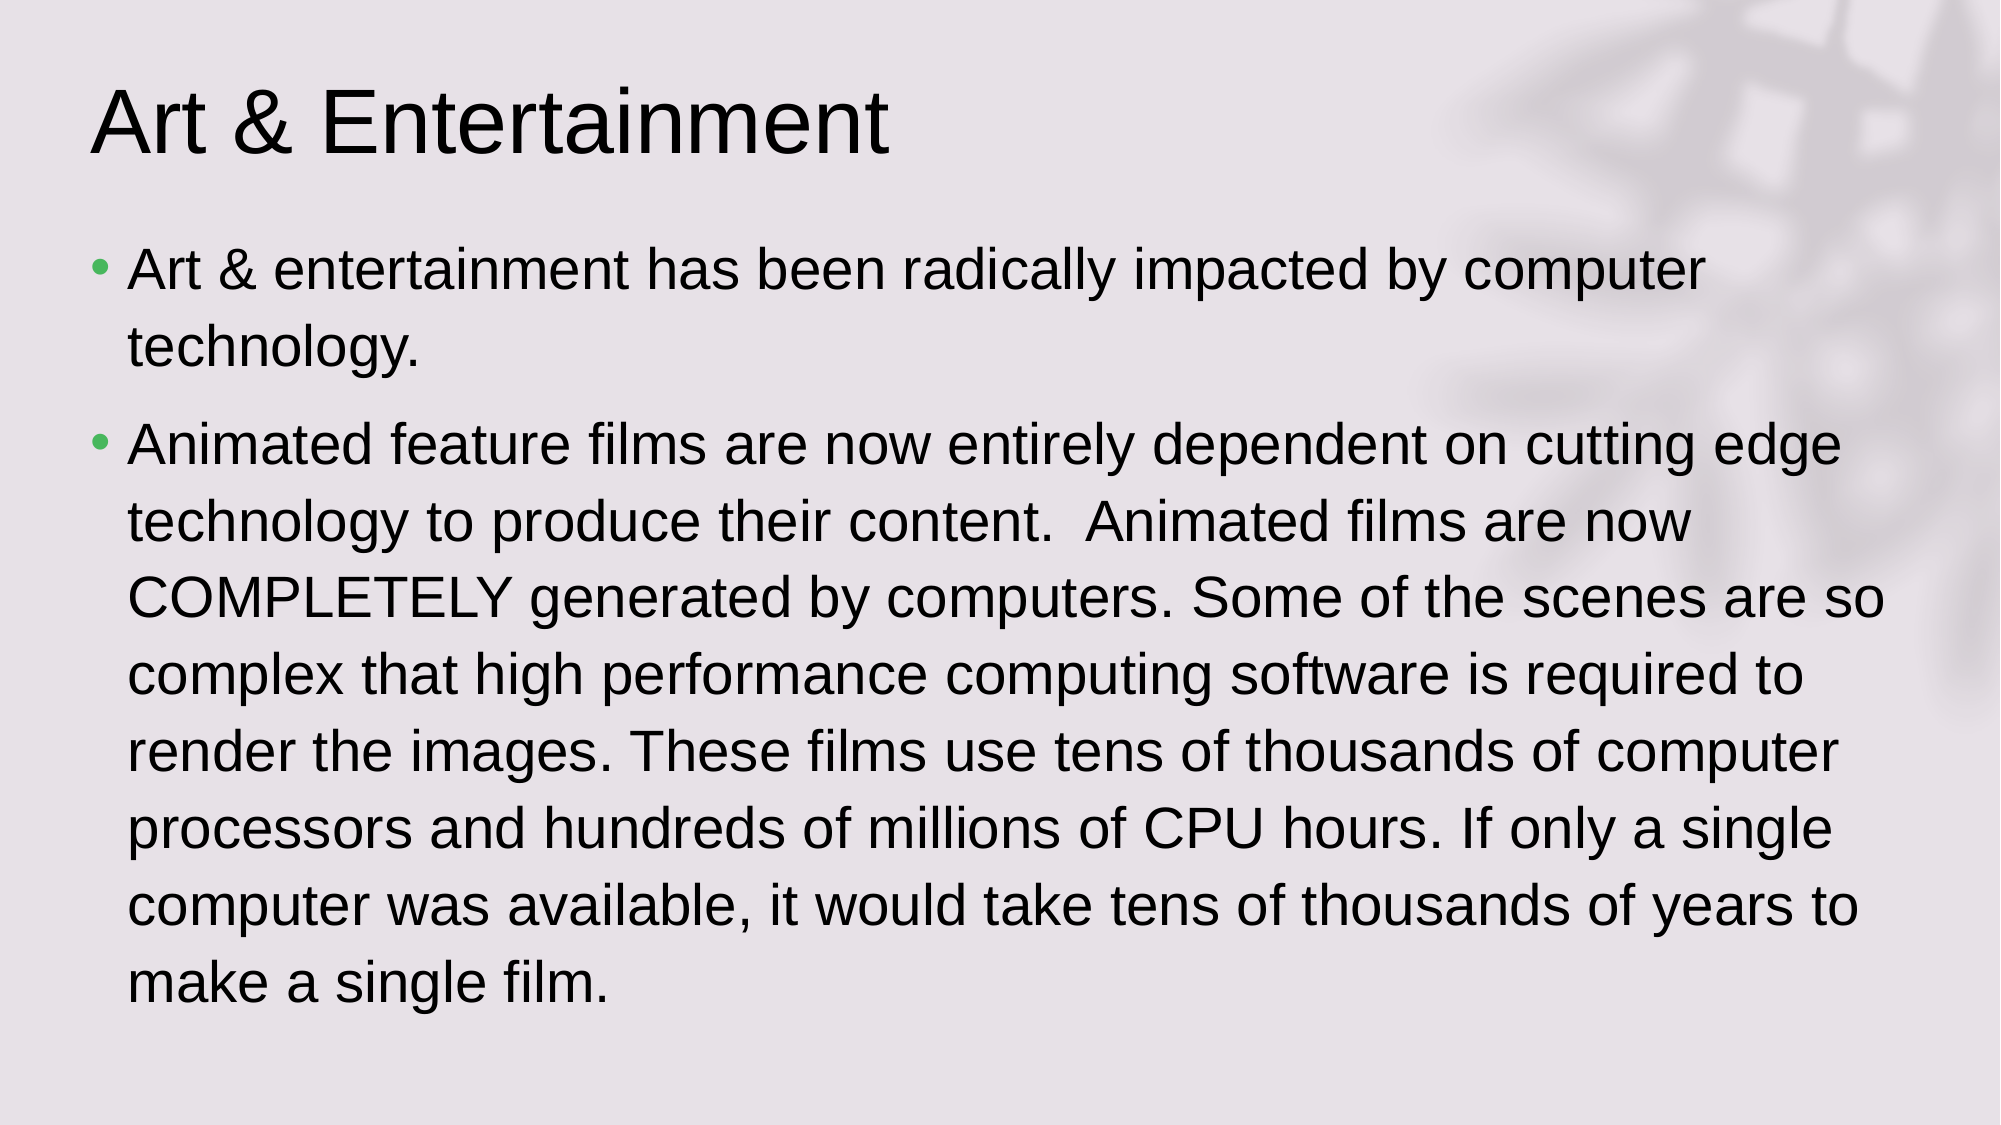

# Art & Entertainment
Art & entertainment has been radically impacted by computer technology.
Animated feature films are now entirely dependent on cutting edge technology to produce their content.  Animated films are now COMPLETELY generated by computers. Some of the scenes are so complex that high performance computing software is required to render the images. These films use tens of thousands of computer processors and hundreds of millions of CPU hours. If only a single computer was available, it would take tens of thousands of years to make a single film.